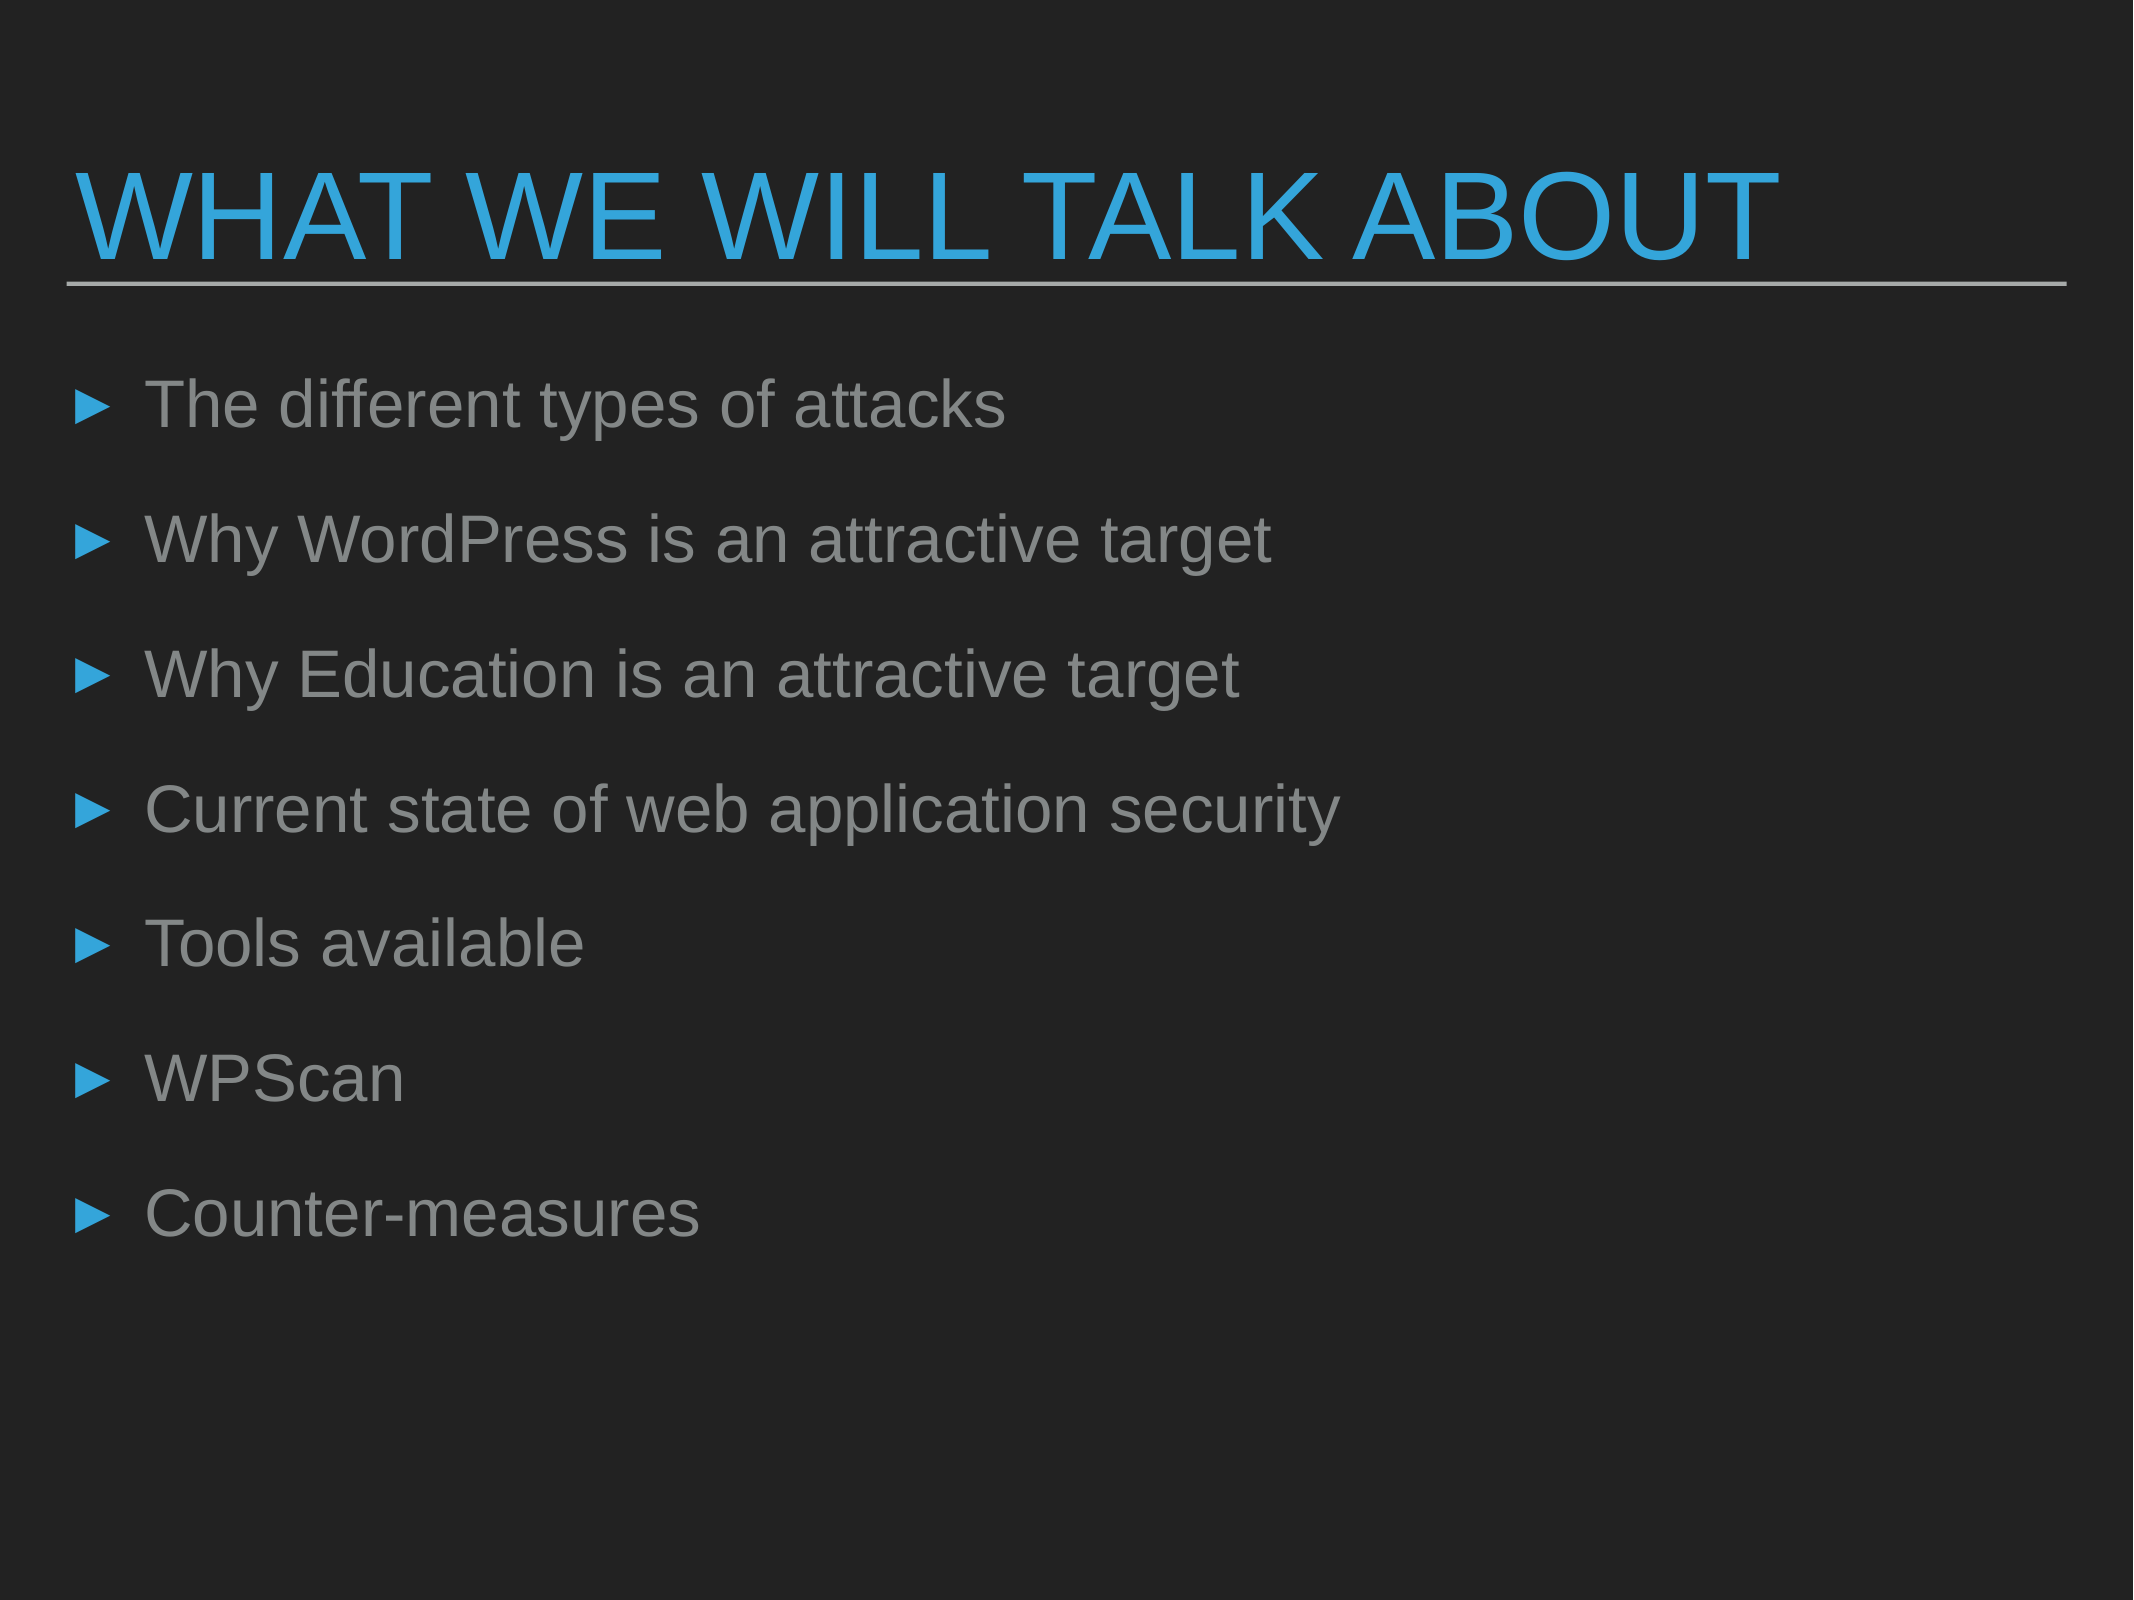

# What we will talk about
The different types of attacks
Why WordPress is an attractive target
Why Education is an attractive target
Current state of web application security
Tools available
WPScan
Counter-measures